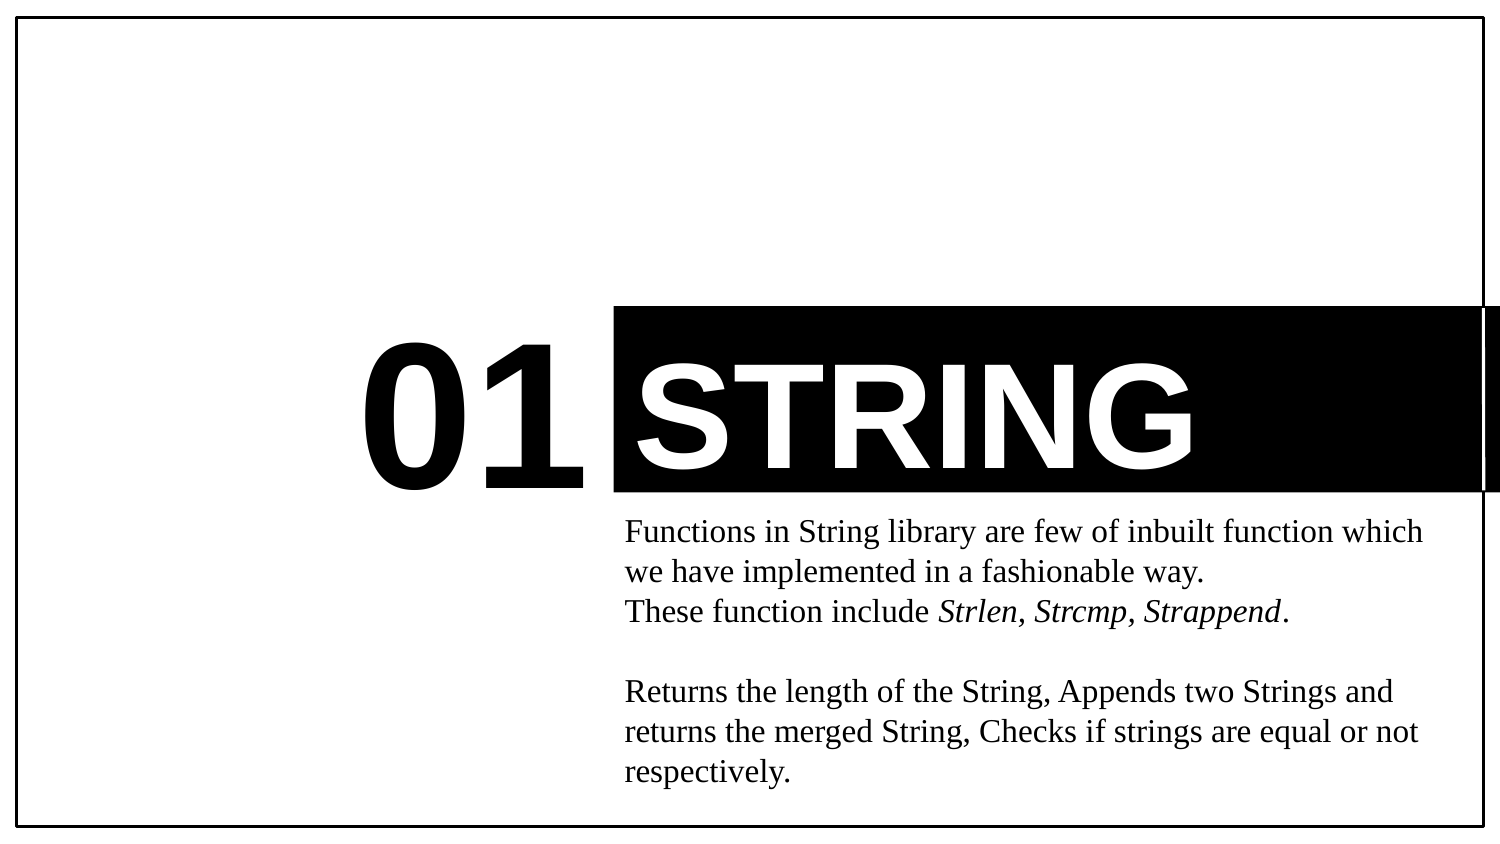

STRING LIBRARY
# 01
Functions in String library are few of inbuilt function which we have implemented in a fashionable way.
These function include Strlen, Strcmp, Strappend.
Returns the length of the String, Appends two Strings and returns the merged String, Checks if strings are equal or not respectively.